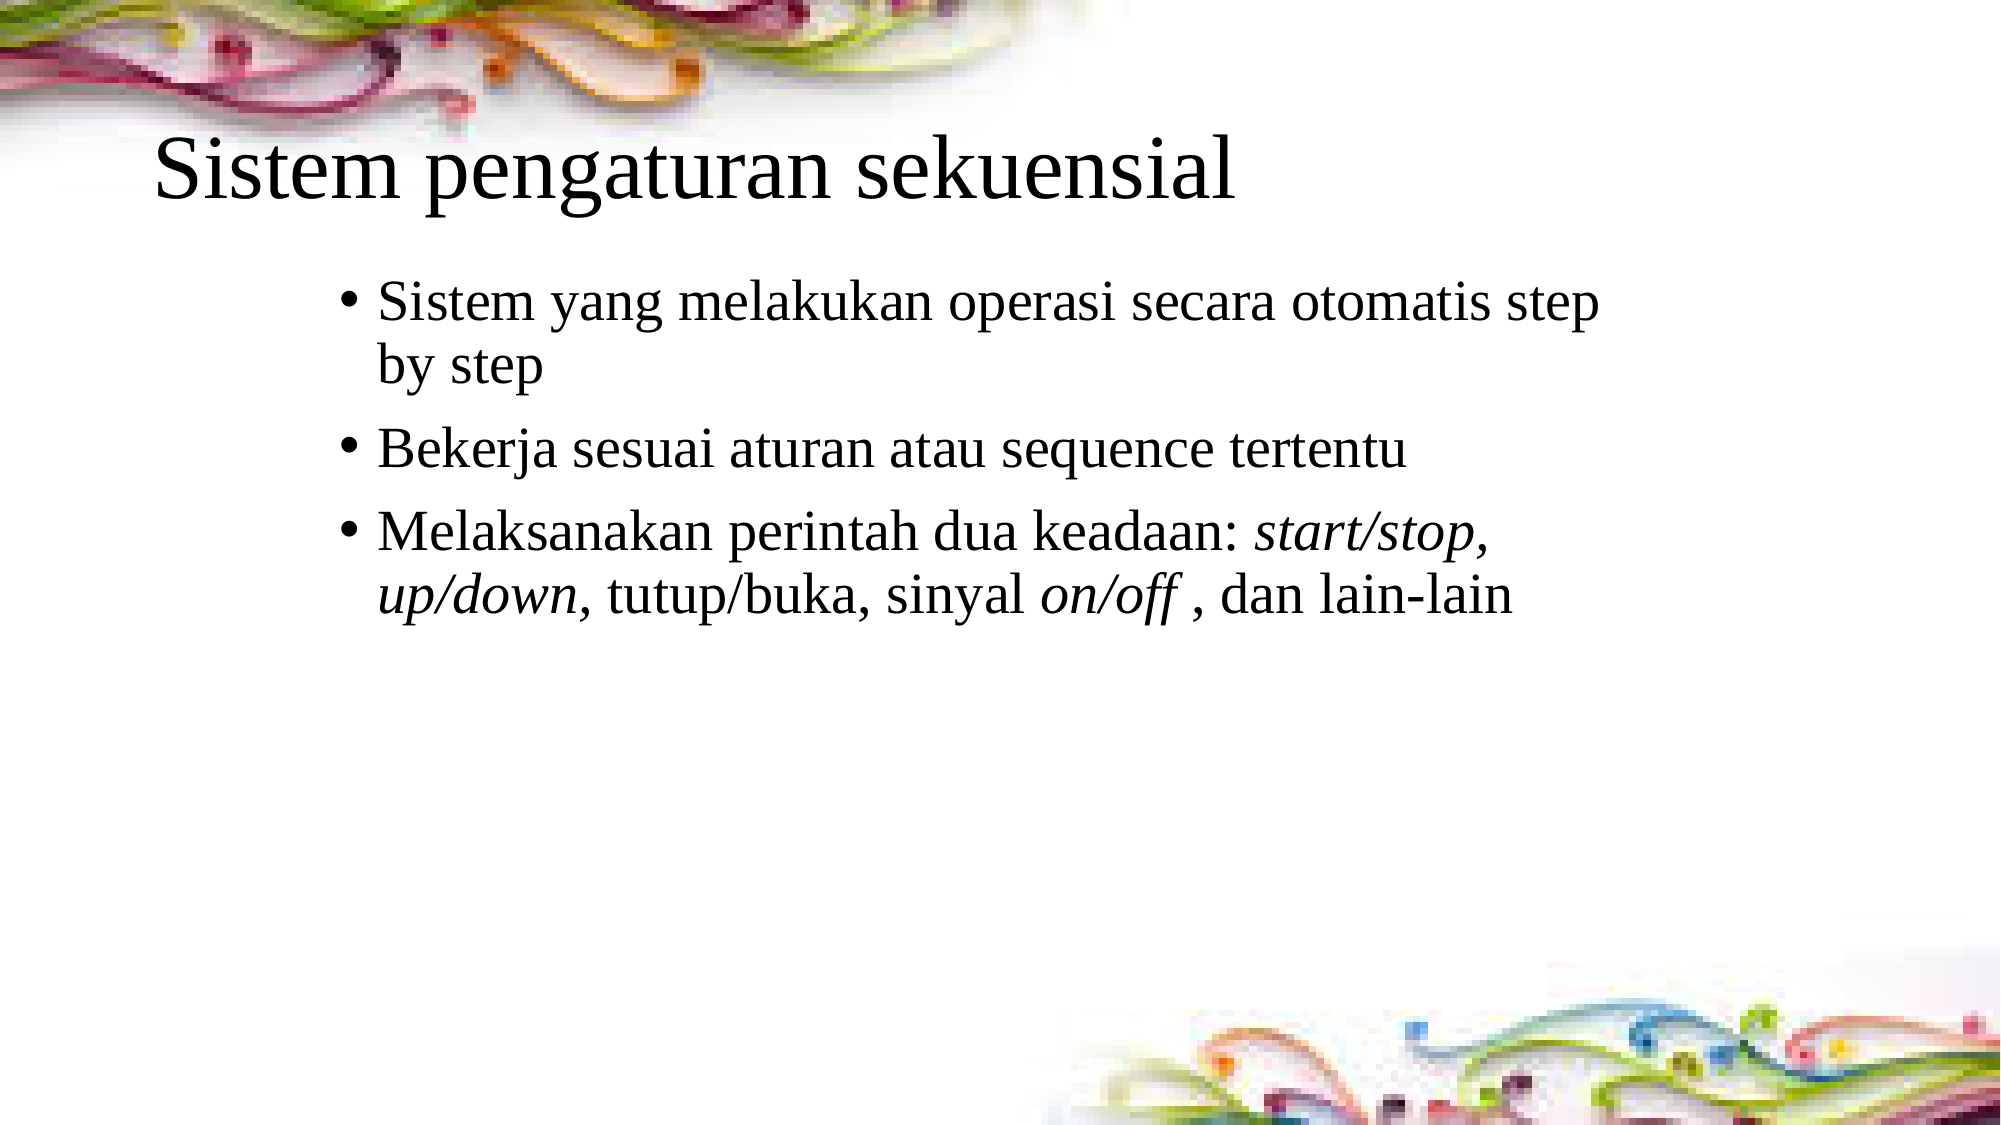

# Sistem pengaturan sekuensial
Sistem yang melakukan operasi secara otomatis step by step
Bekerja sesuai aturan atau sequence tertentu
Melaksanakan perintah dua keadaan: start/stop, up/down, tutup/buka, sinyal on/off , dan lain-lain